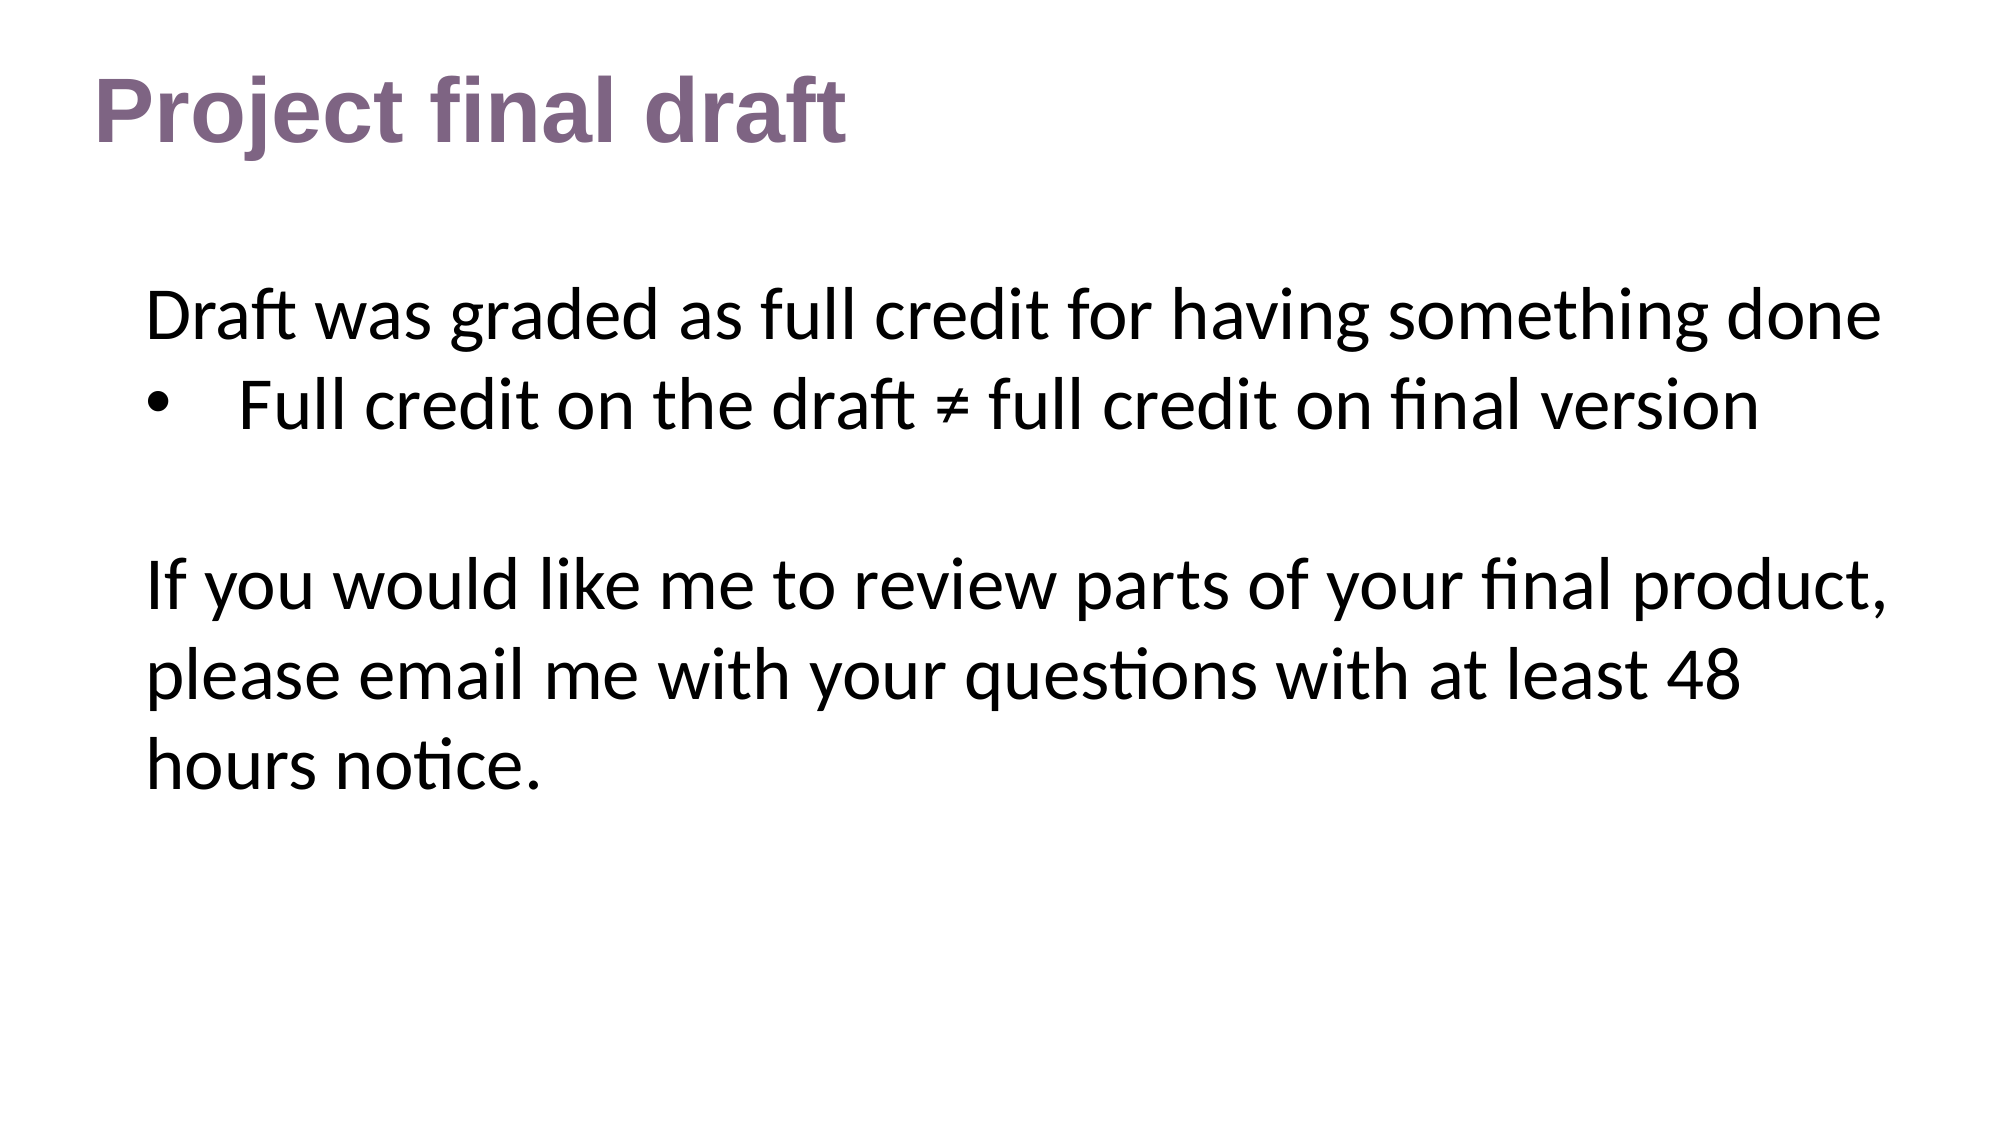

Project final draft
Draft was graded as full credit for having something done
Full credit on the draft ≠ full credit on final version

If you would like me to review parts of your final product, please email me with your questions with at least 48 hours notice.